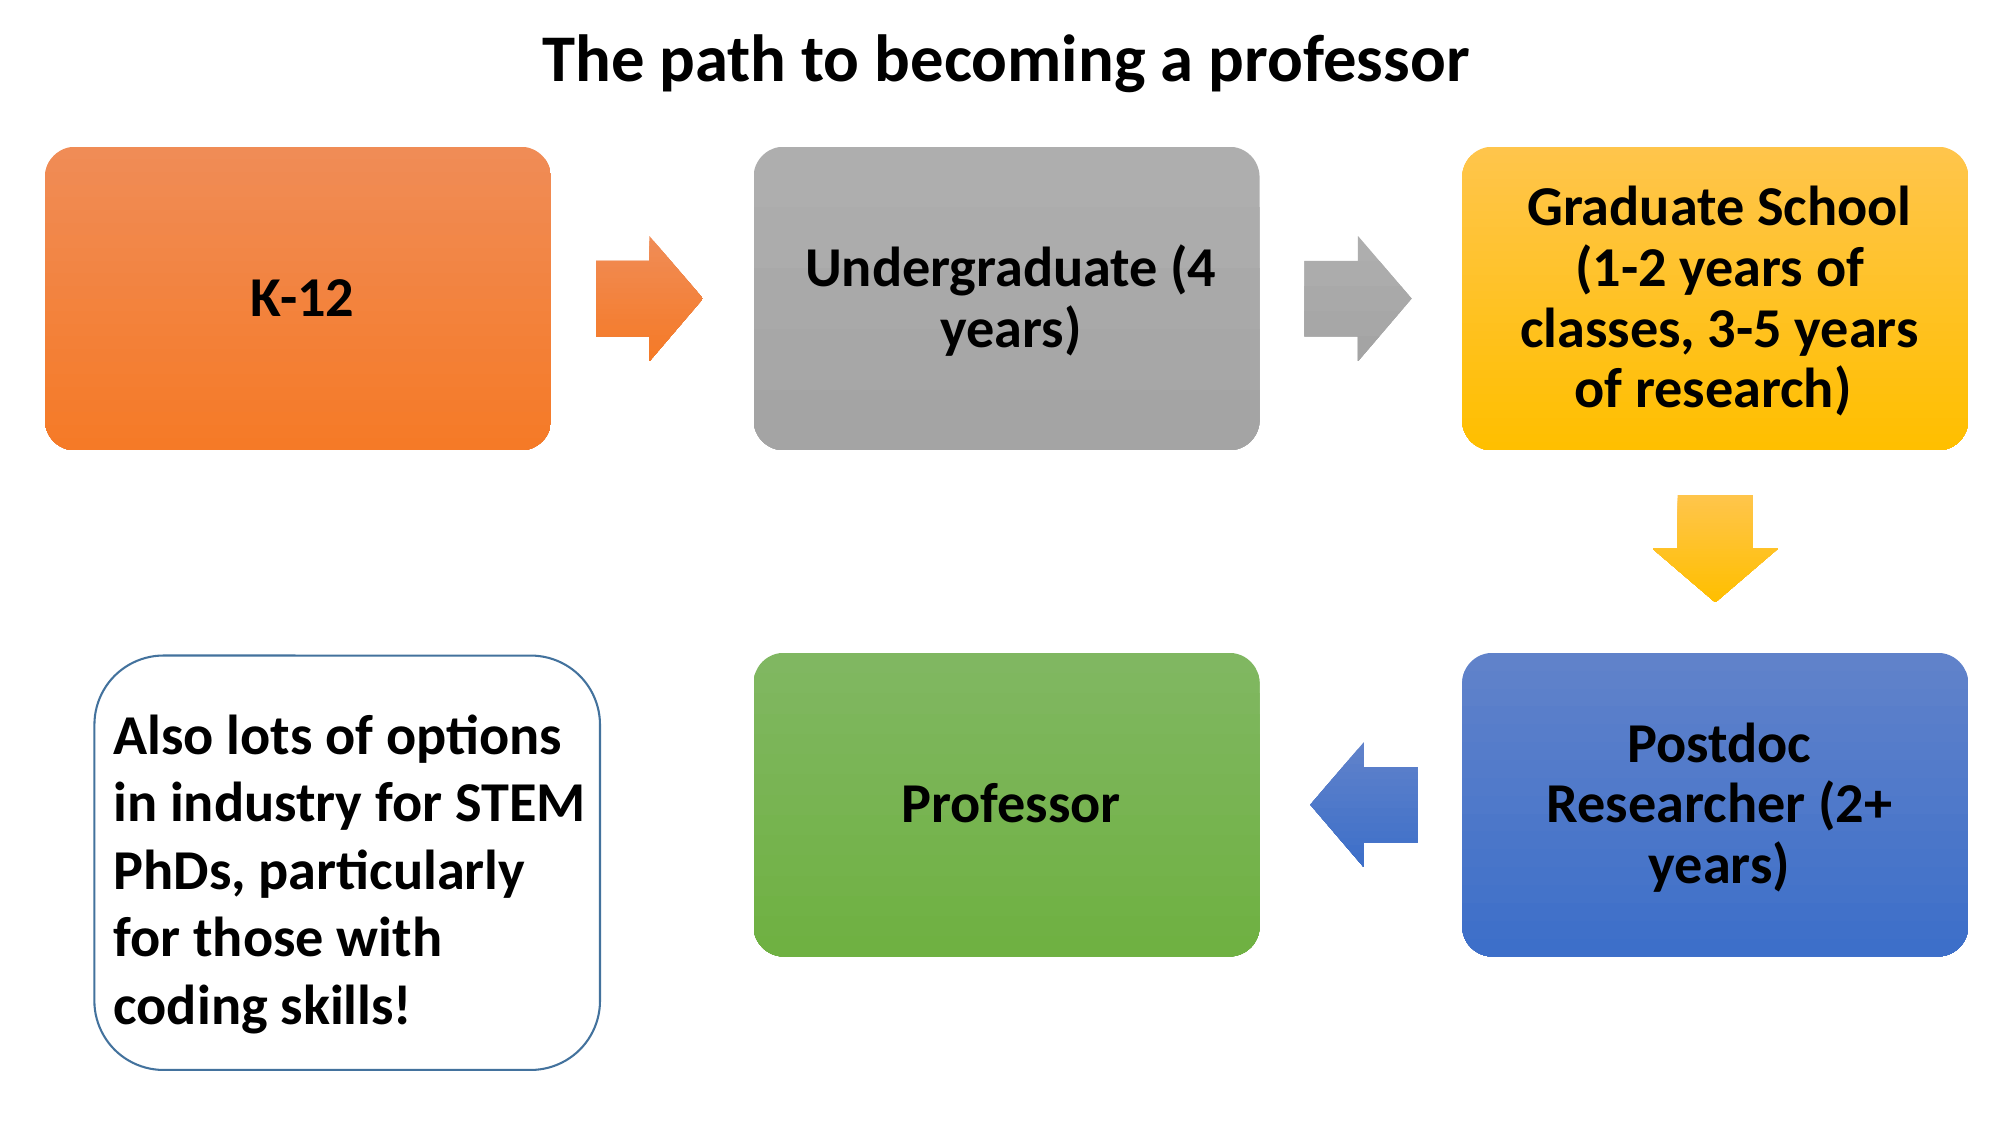

K-12

Undergraduate (4 years)

Graduate School (1-2 years of classes, 3-5 years of research)

Postdoc Researcher (2+ years)

Professor
The path to becoming a professor

Also lots of options in industry for STEM PhDs, particularly for those with coding skills!